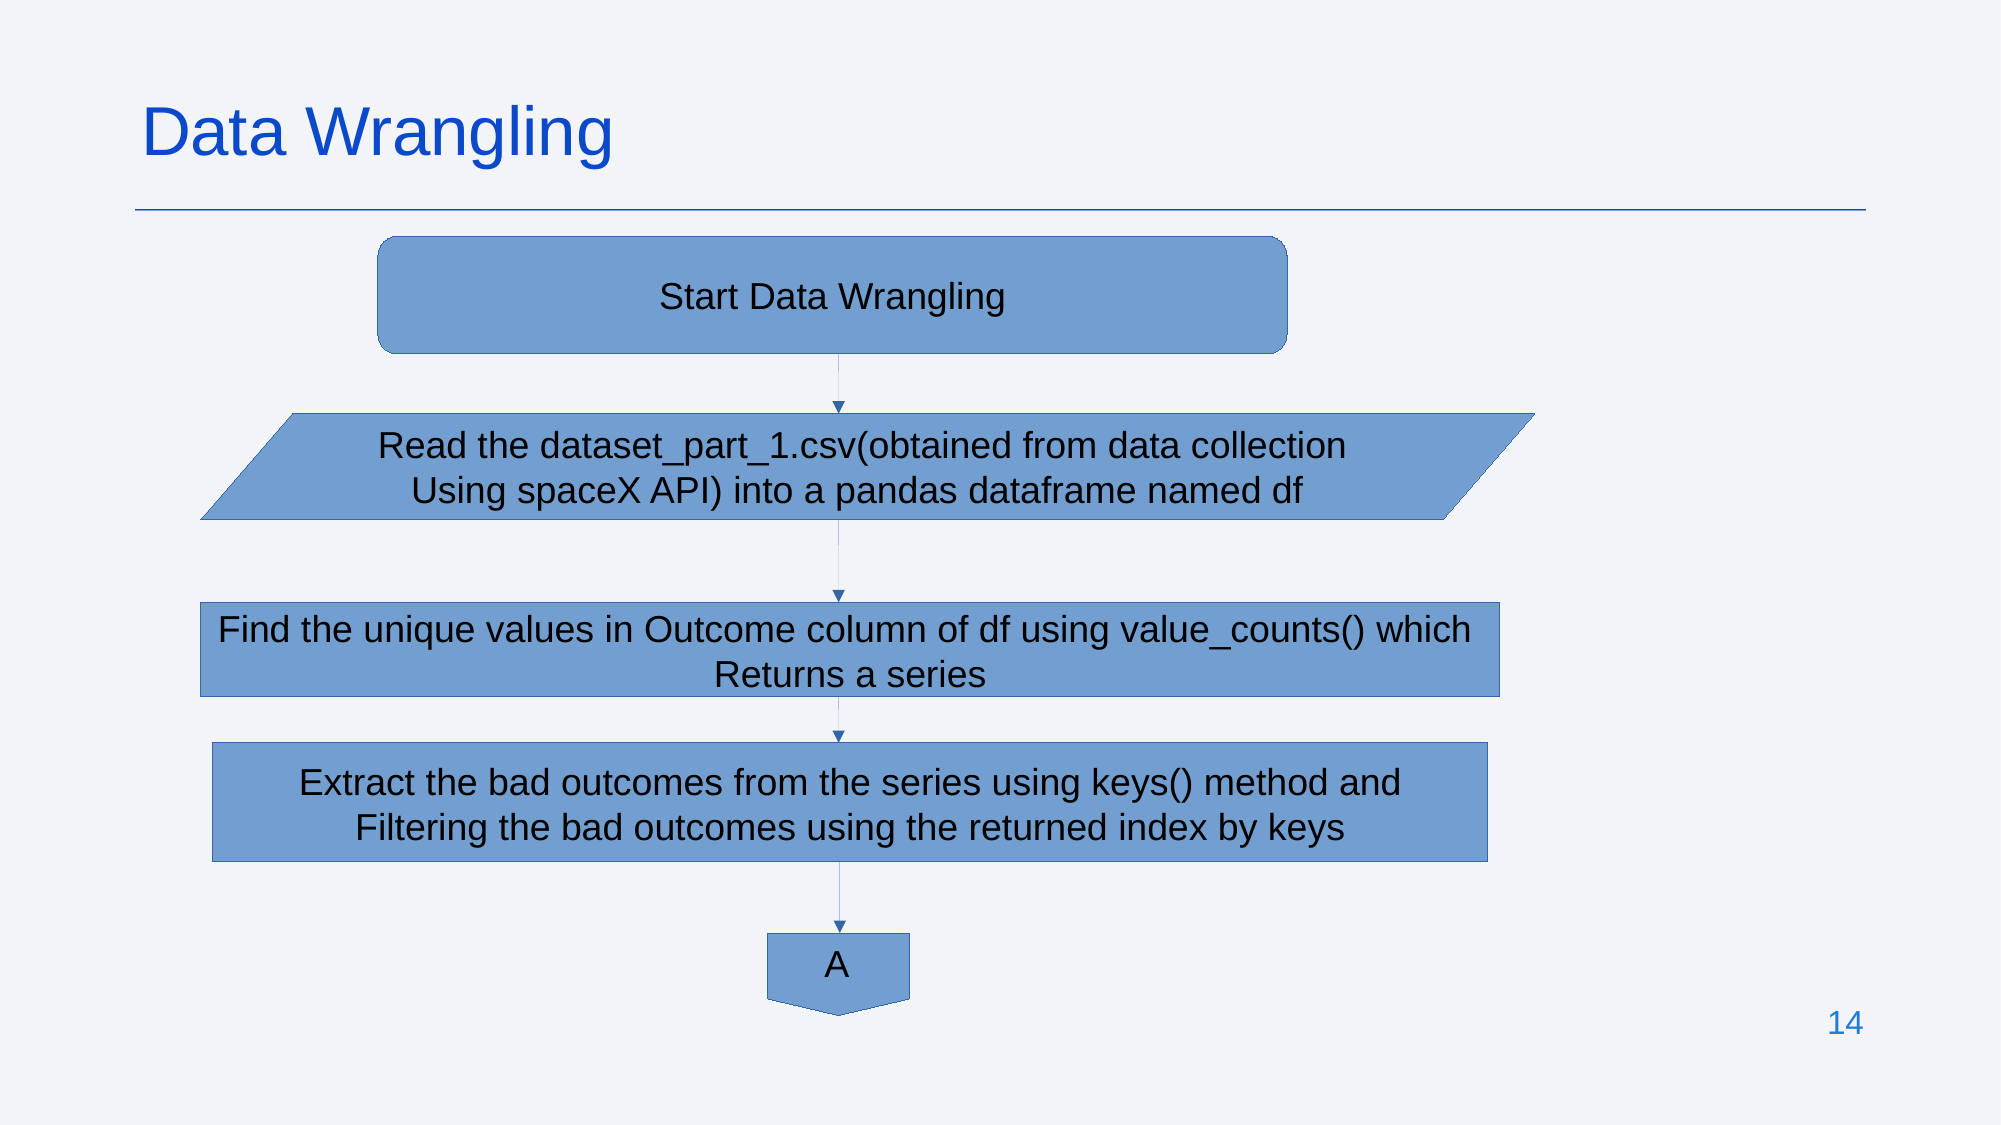

Data Wrangling
Start Data Wrangling

Read the dataset_part_1.csv(obtained from data collection
Using spaceX API) into a pandas dataframe named df

Find the unique values in Outcome column of df using value_counts() which
Returns a series

Extract the bad outcomes from the series using keys() method and
Filtering the bad outcomes using the returned index by keys

    A
14